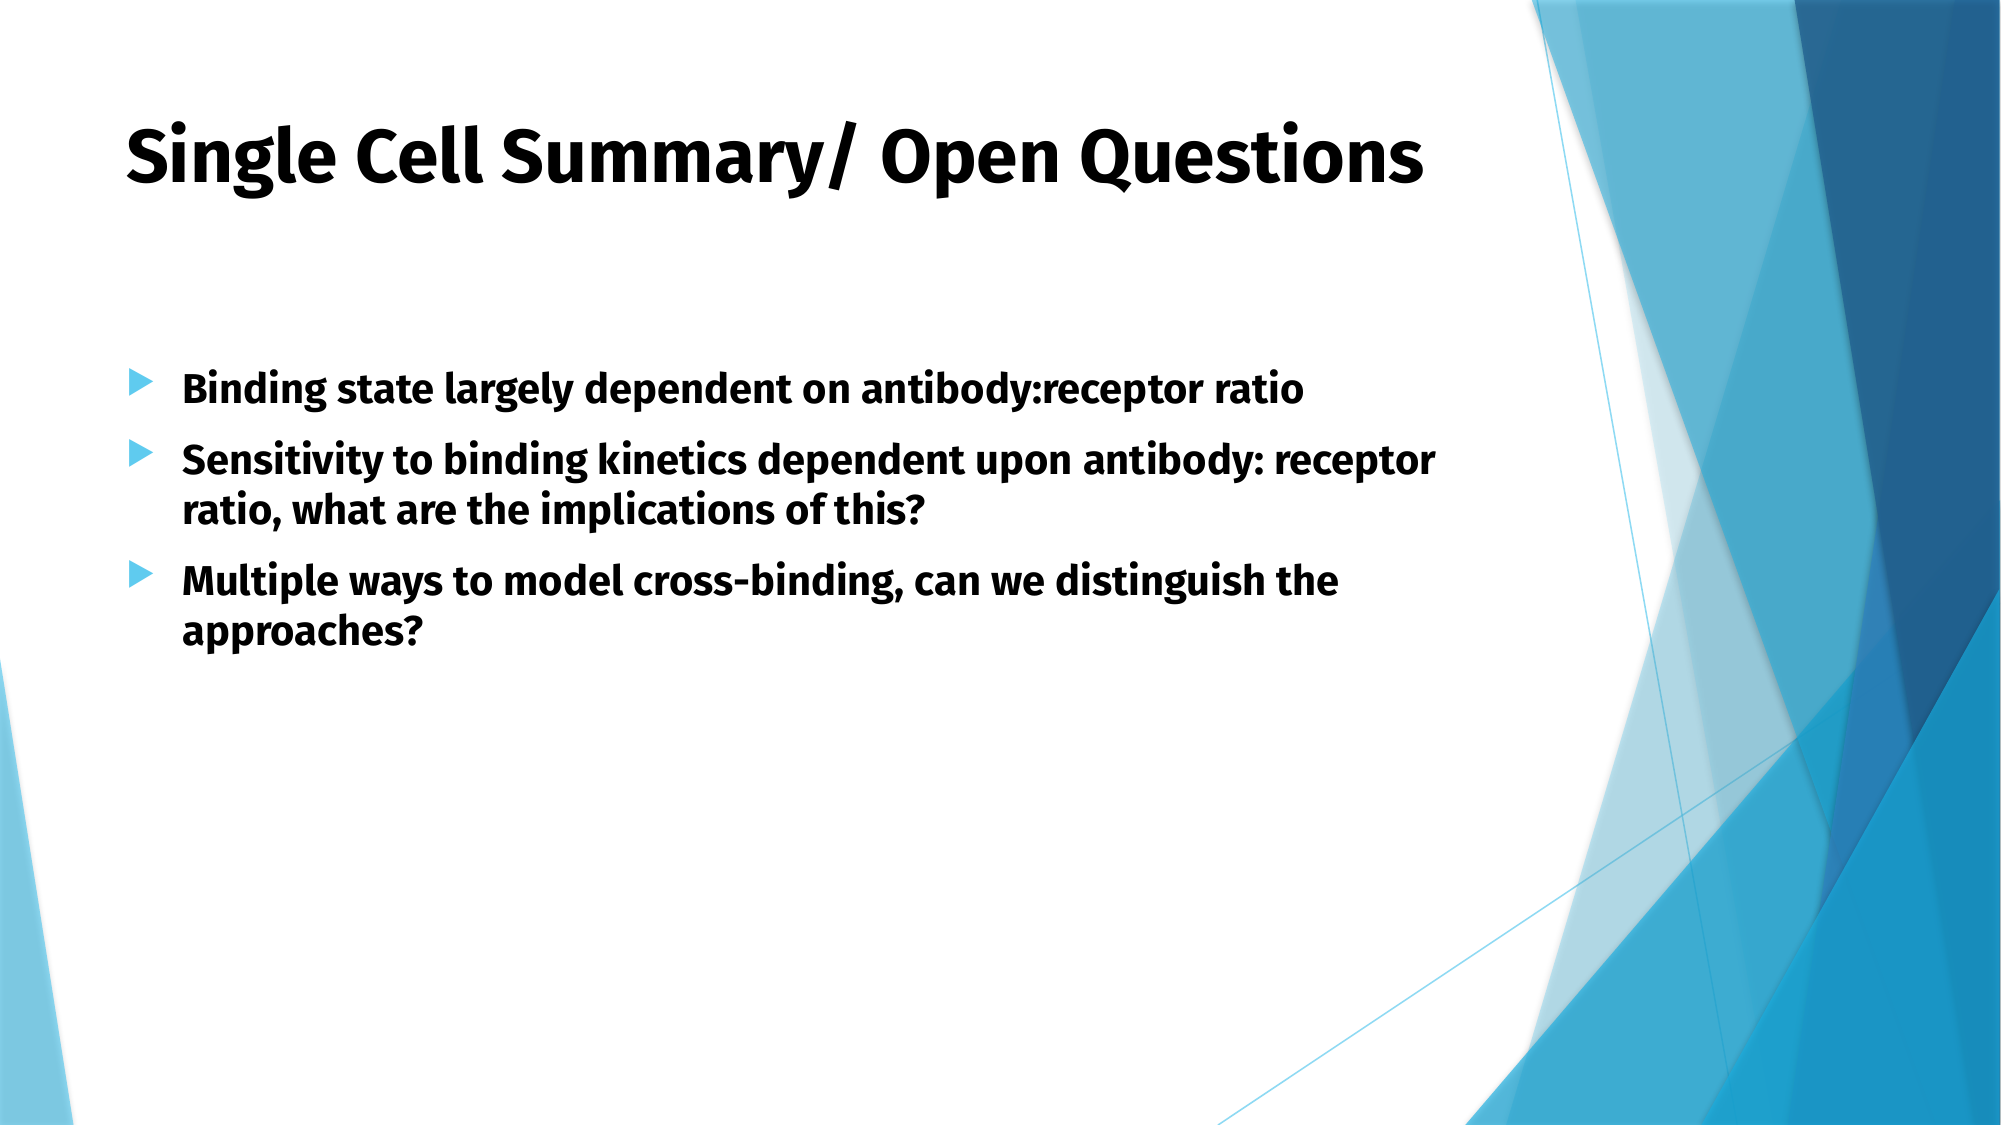

# Single Cell Summary/ Open Questions
Binding state largely dependent on antibody:receptor ratio
Sensitivity to binding kinetics dependent upon antibody: receptor ratio, what are the implications of this?
Multiple ways to model cross-binding, can we distinguish the approaches?